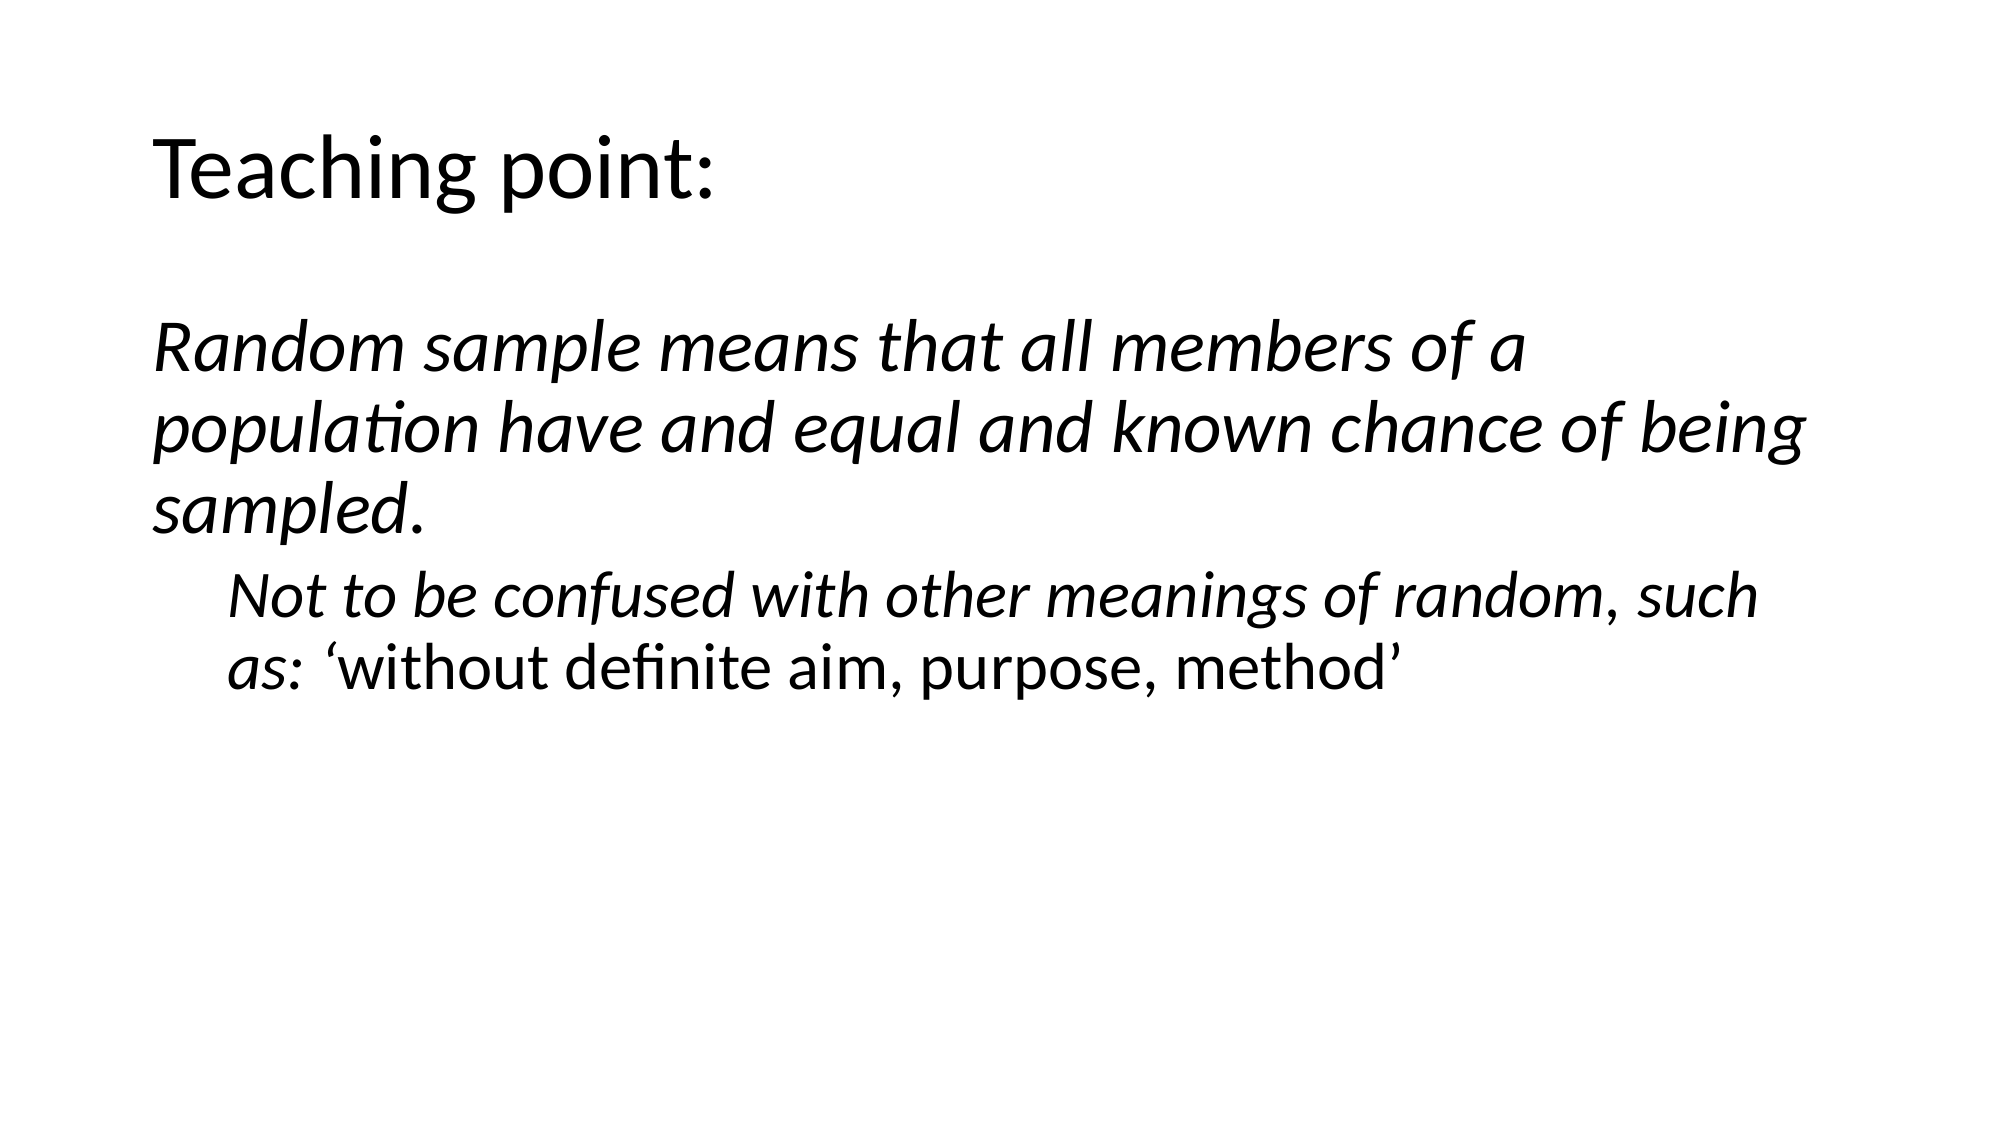

# Teaching point:
Random sample means that all members of a population have and equal and known chance of being sampled.
Not to be confused with other meanings of random, such as: ‘without definite aim, purpose, method’